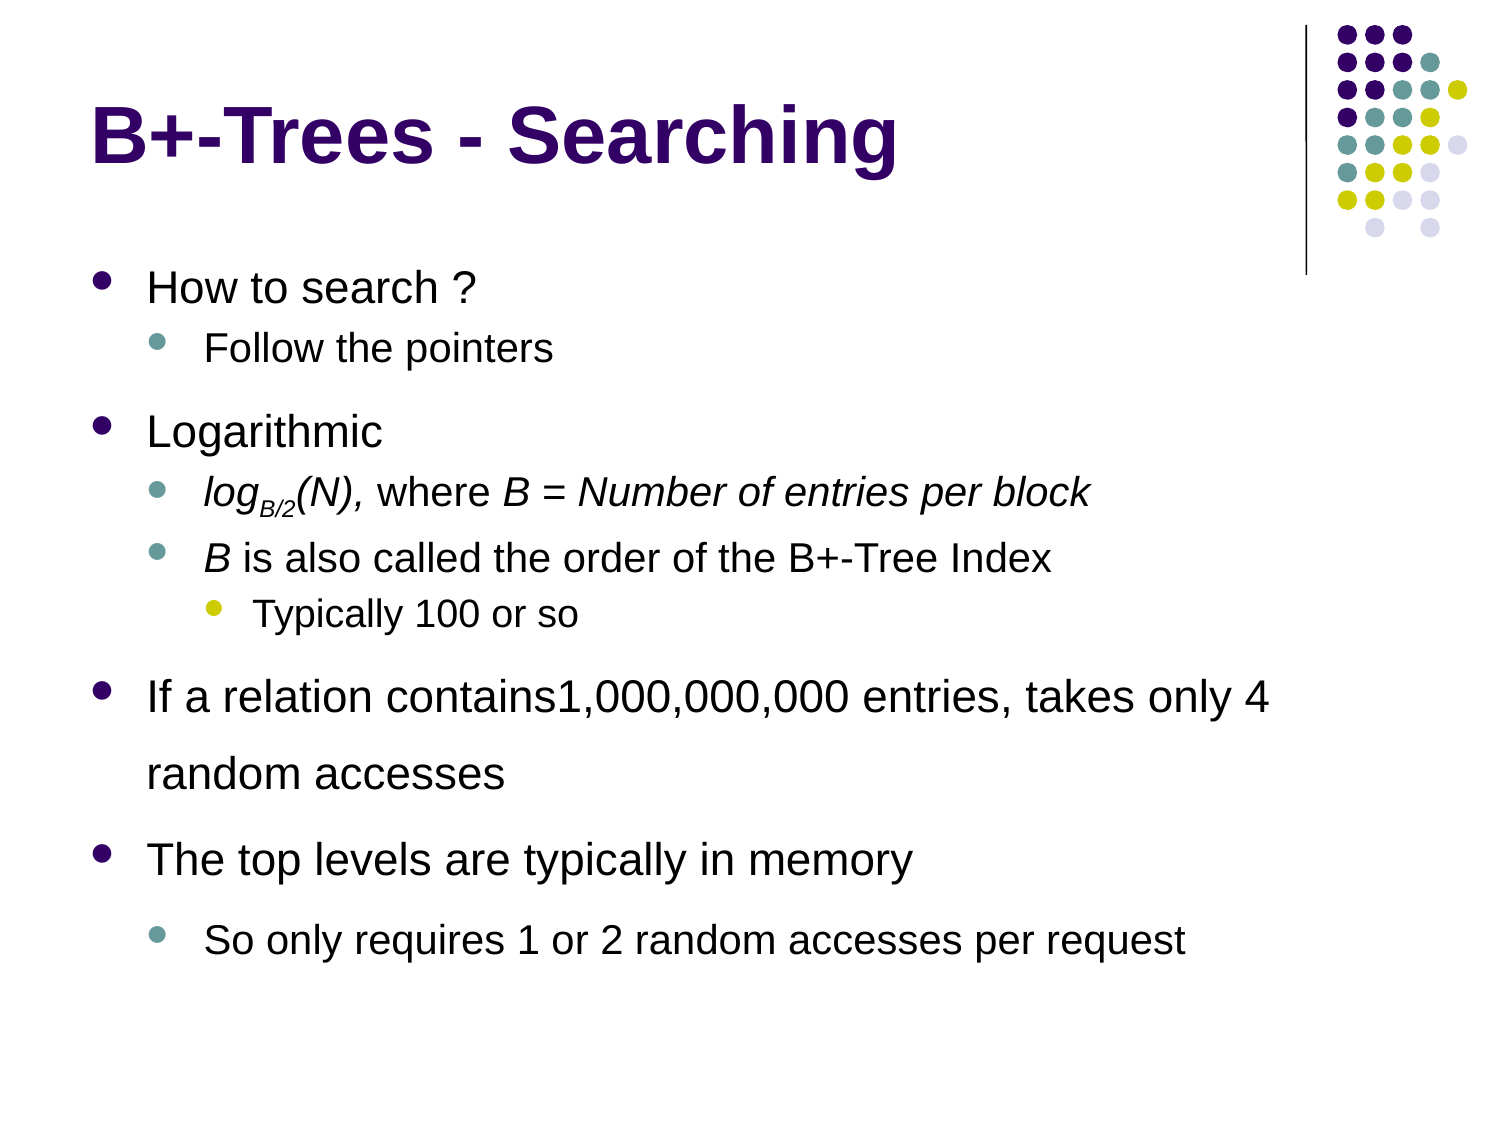

# B+-Trees - Searching
How to search ?
Follow the pointers
Logarithmic
logB/2(N), where B = Number of entries per block
B is also called the order of the B+-Tree Index
Typically 100 or so
If a relation contains1,000,000,000 entries, takes only 4 random accesses
The top levels are typically in memory
So only requires 1 or 2 random accesses per request